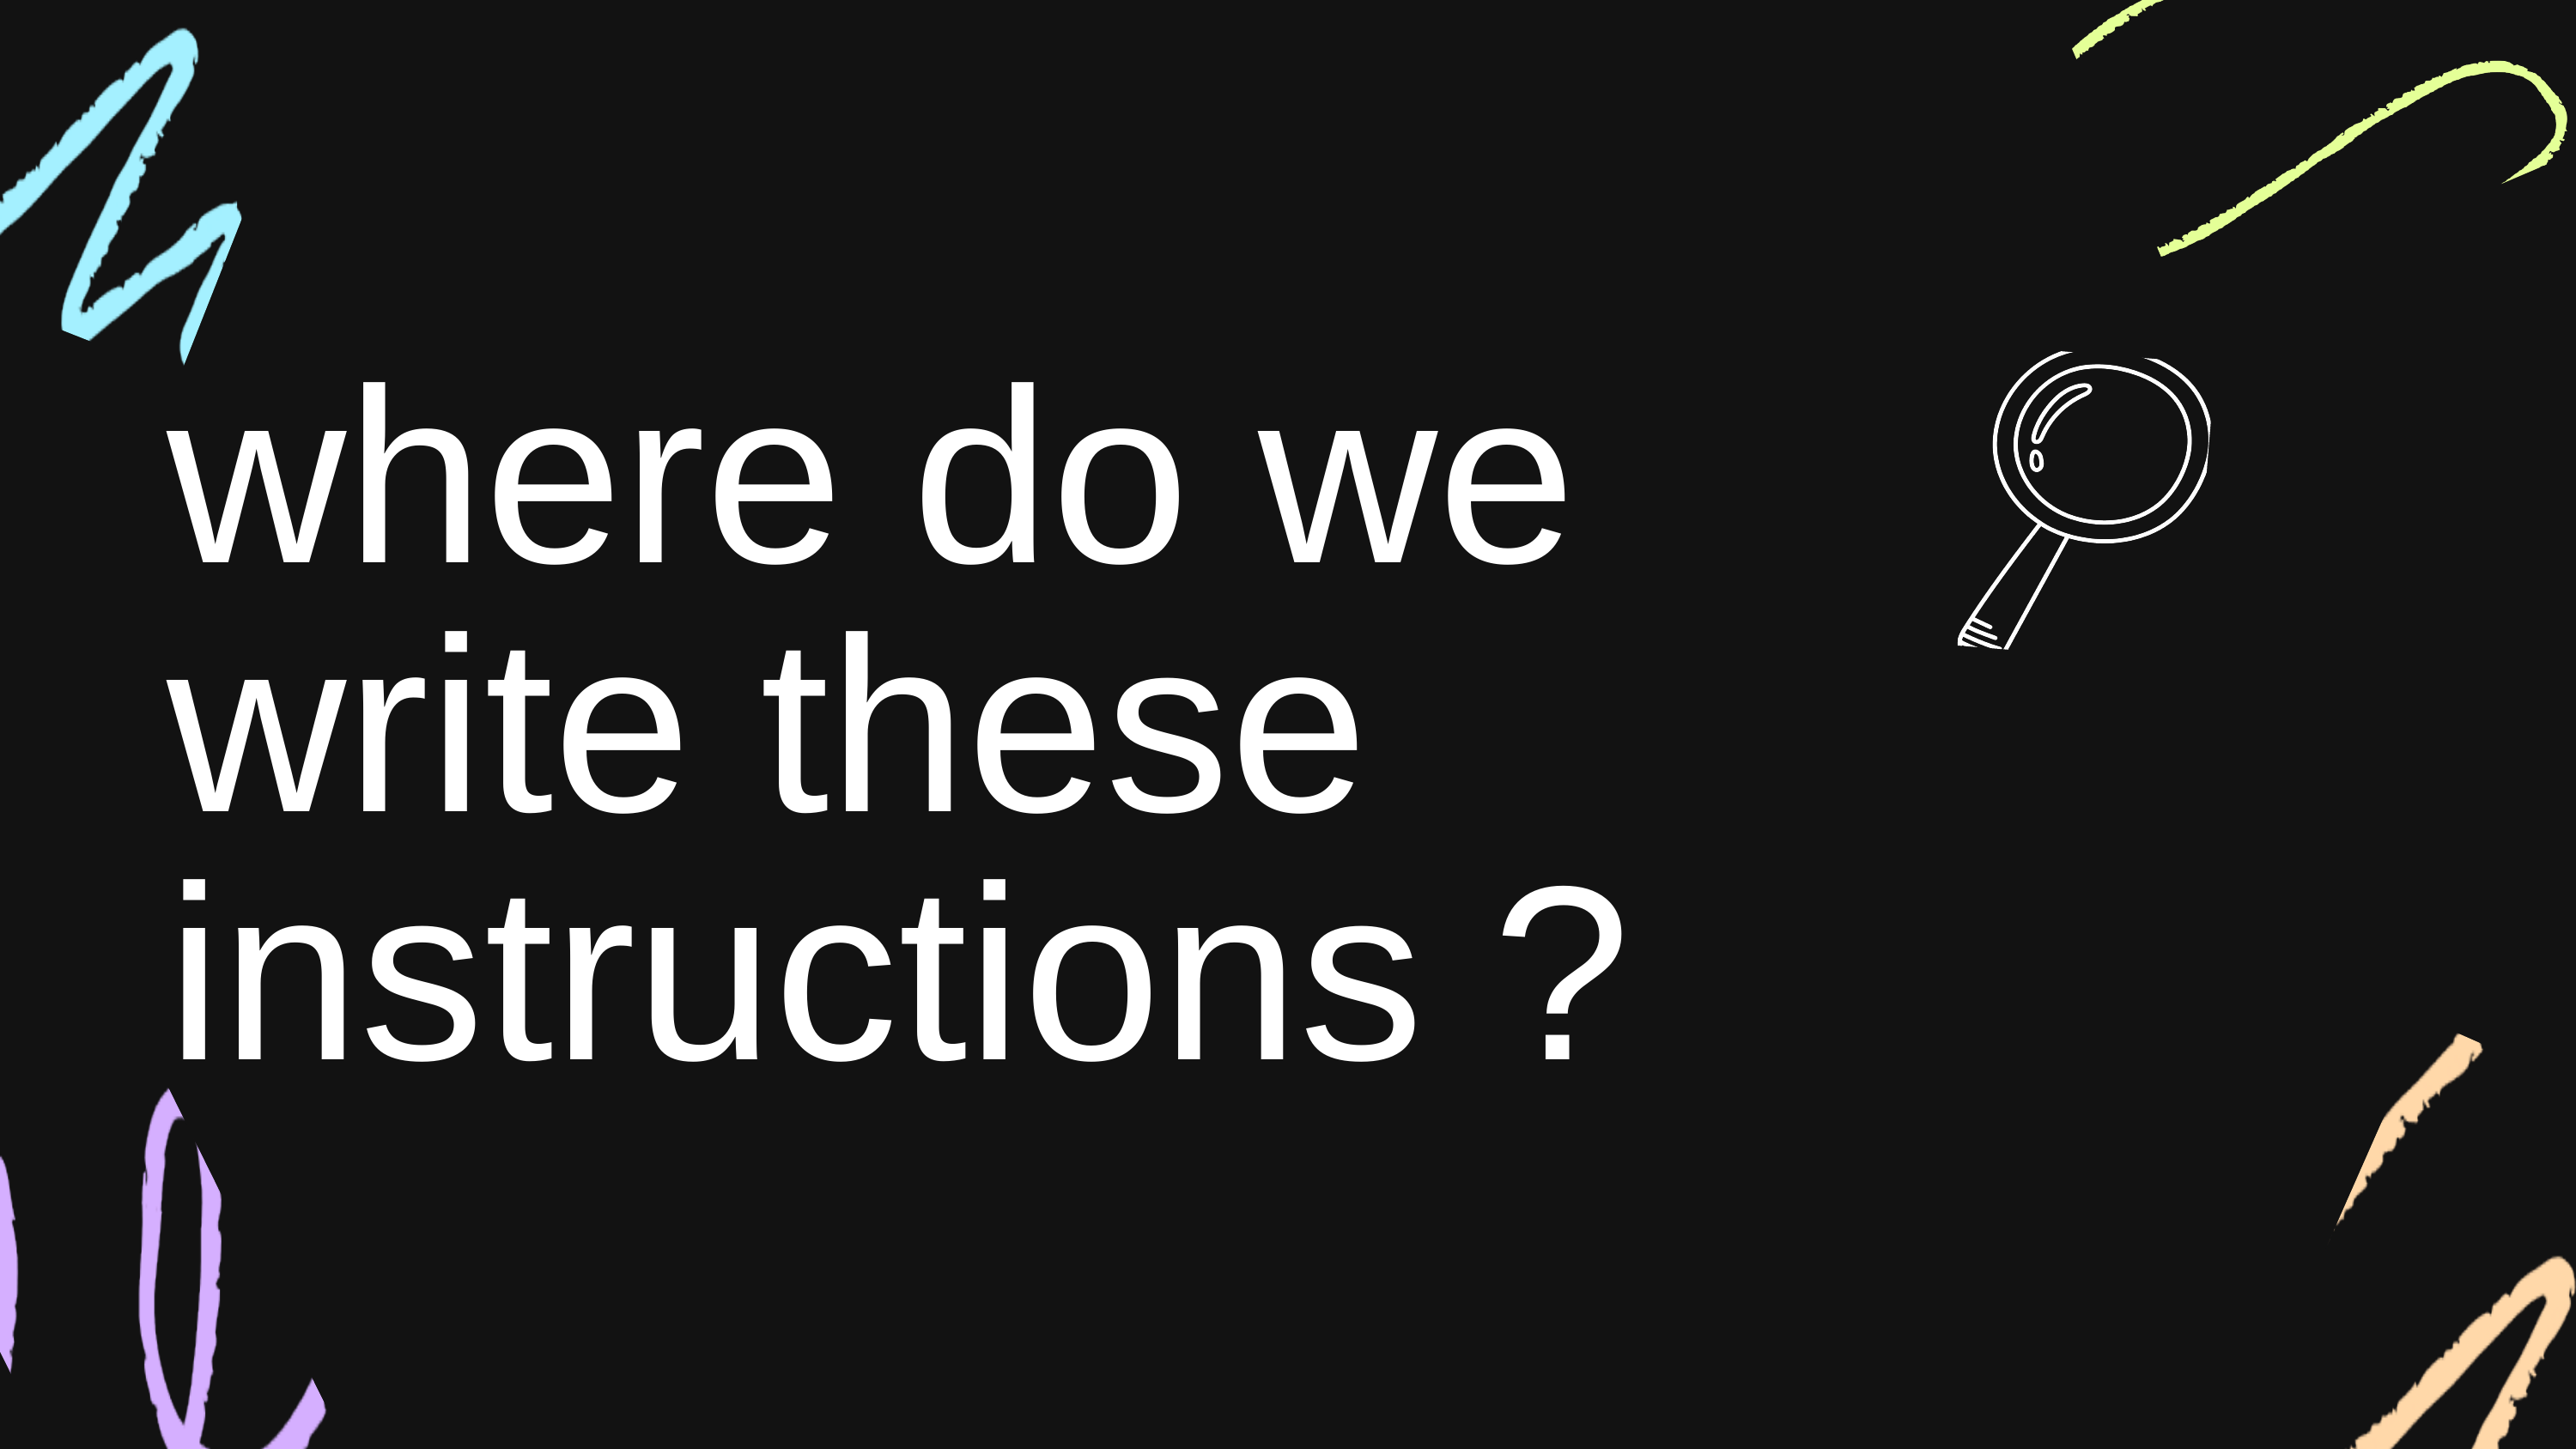

where do we write these instructions ?